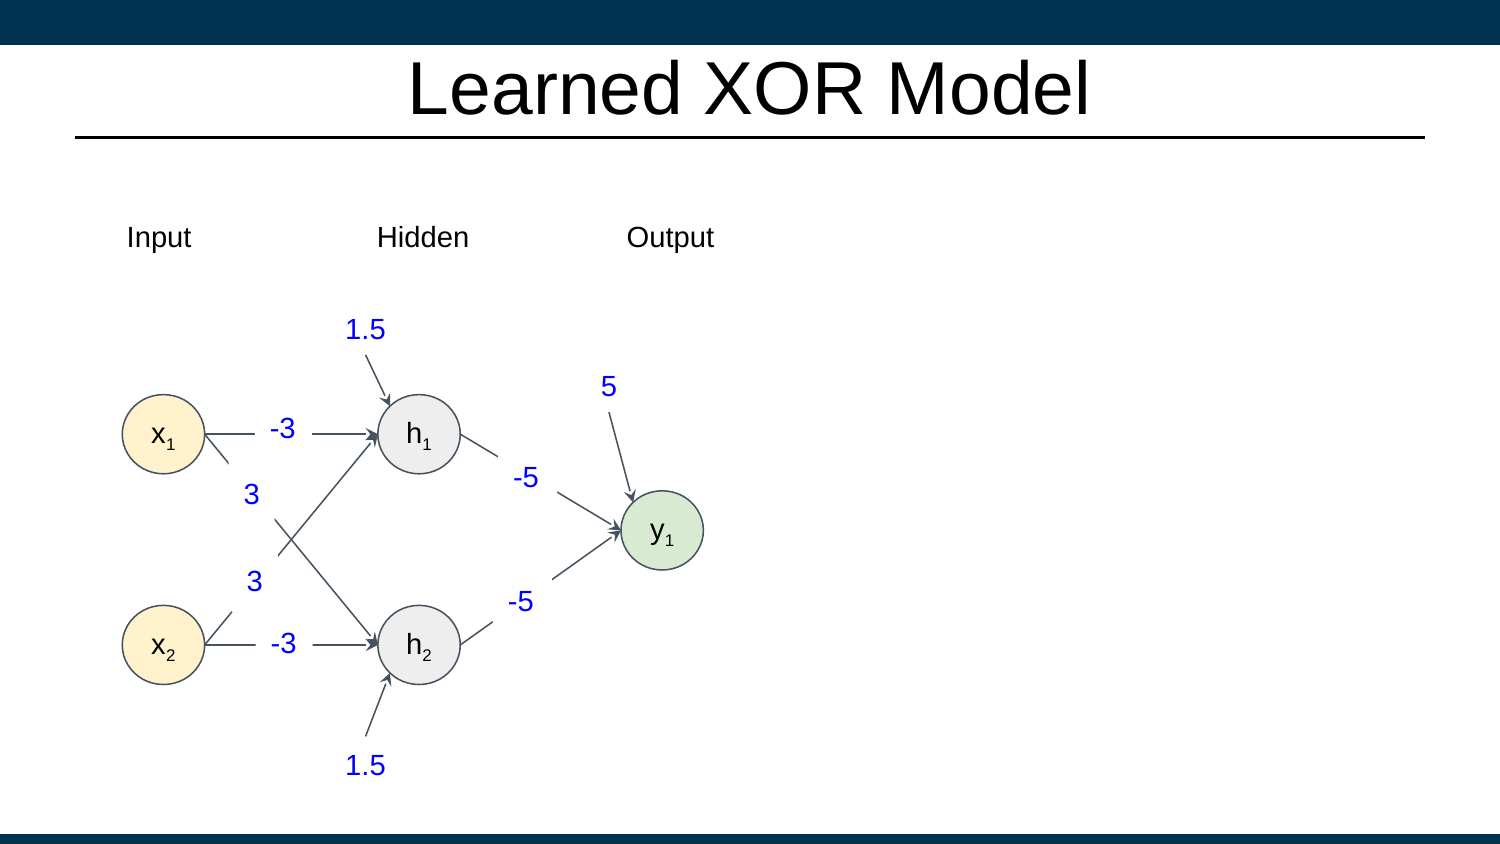

# Learned XOR Model
Input
Hidden
Output
1.5
5
-3
x1
h1
-5
3
y1
3
-5
x2
h2
-3
1.5